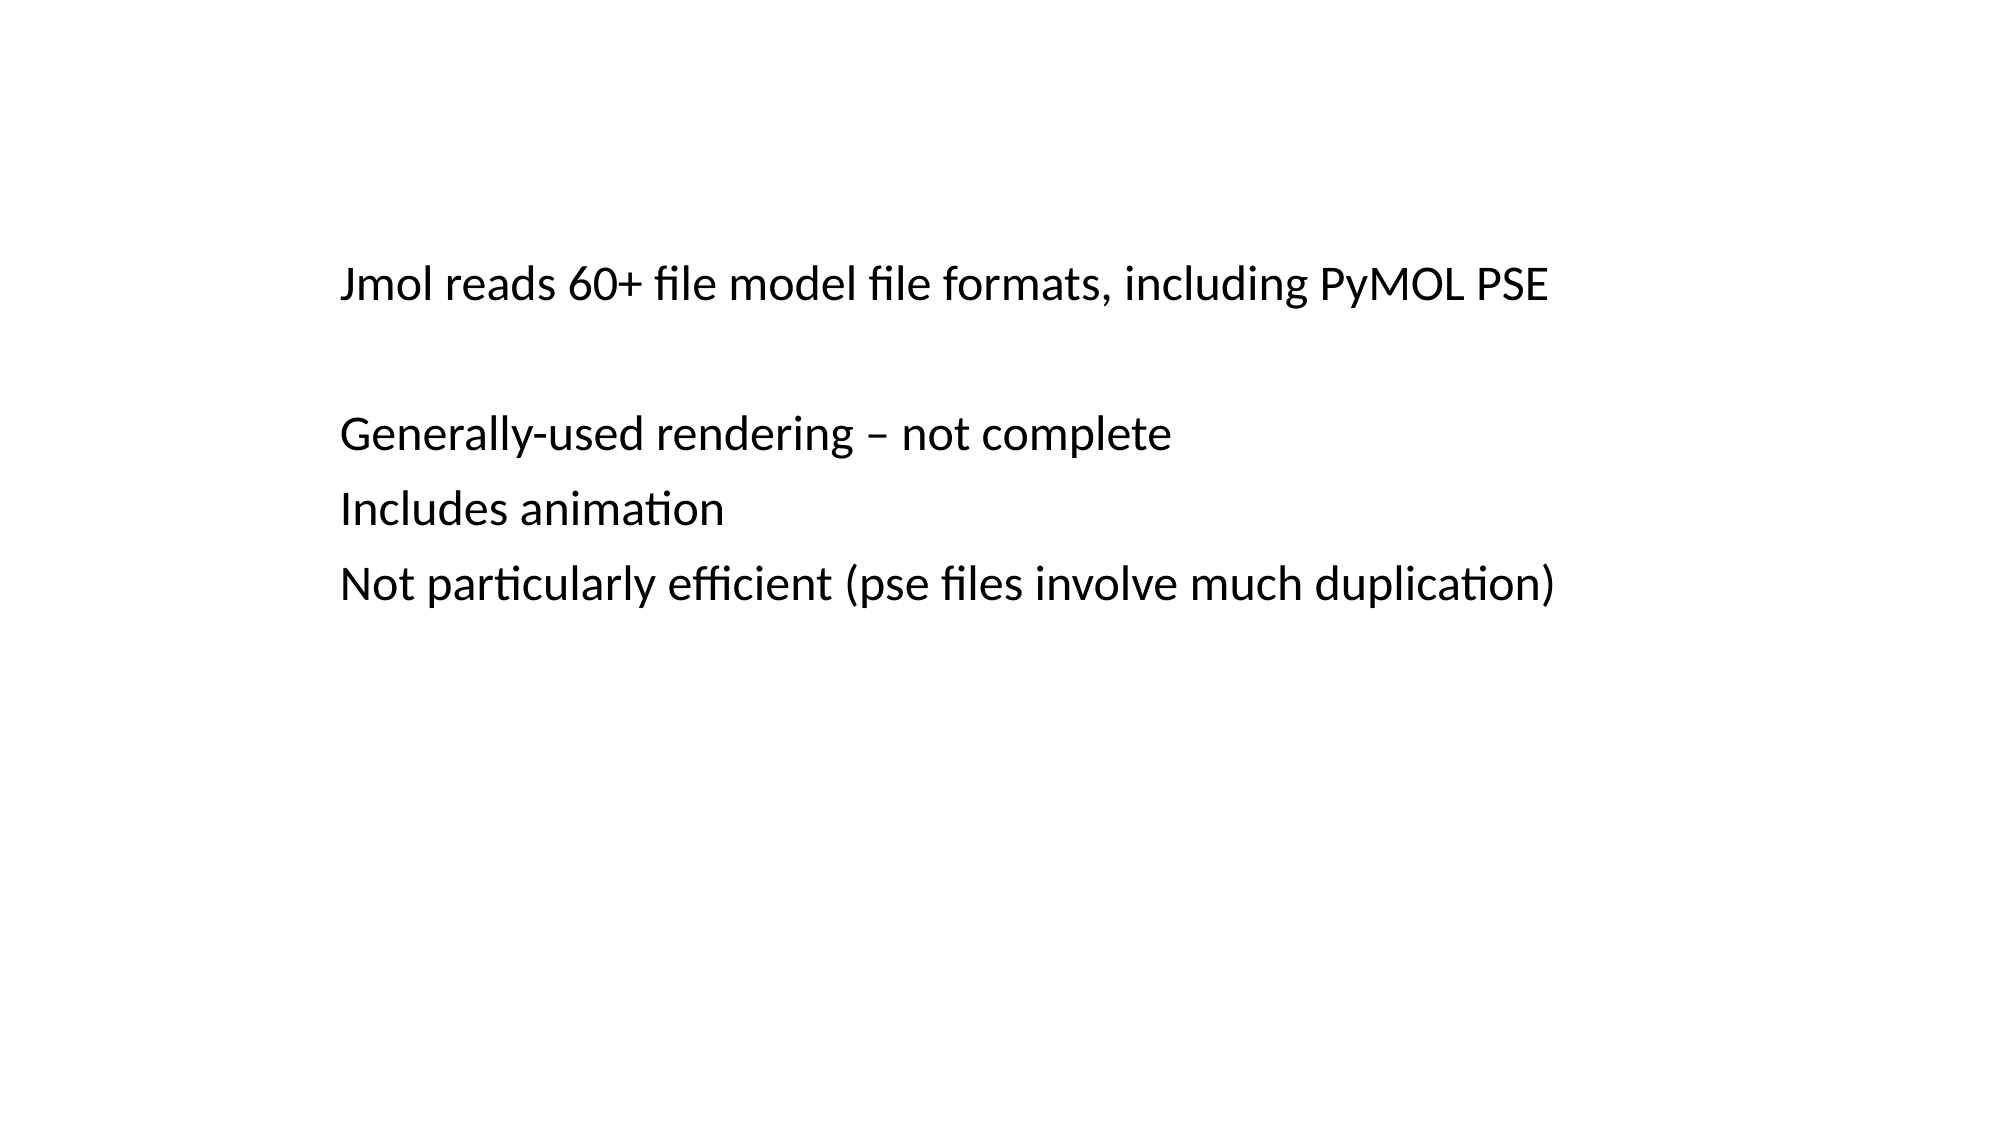

#
Jmol reads 60+ file model file formats, including PyMOL PSE

Generally-used rendering – not complete
Includes animation
Not particularly efficient (pse files involve much duplication)